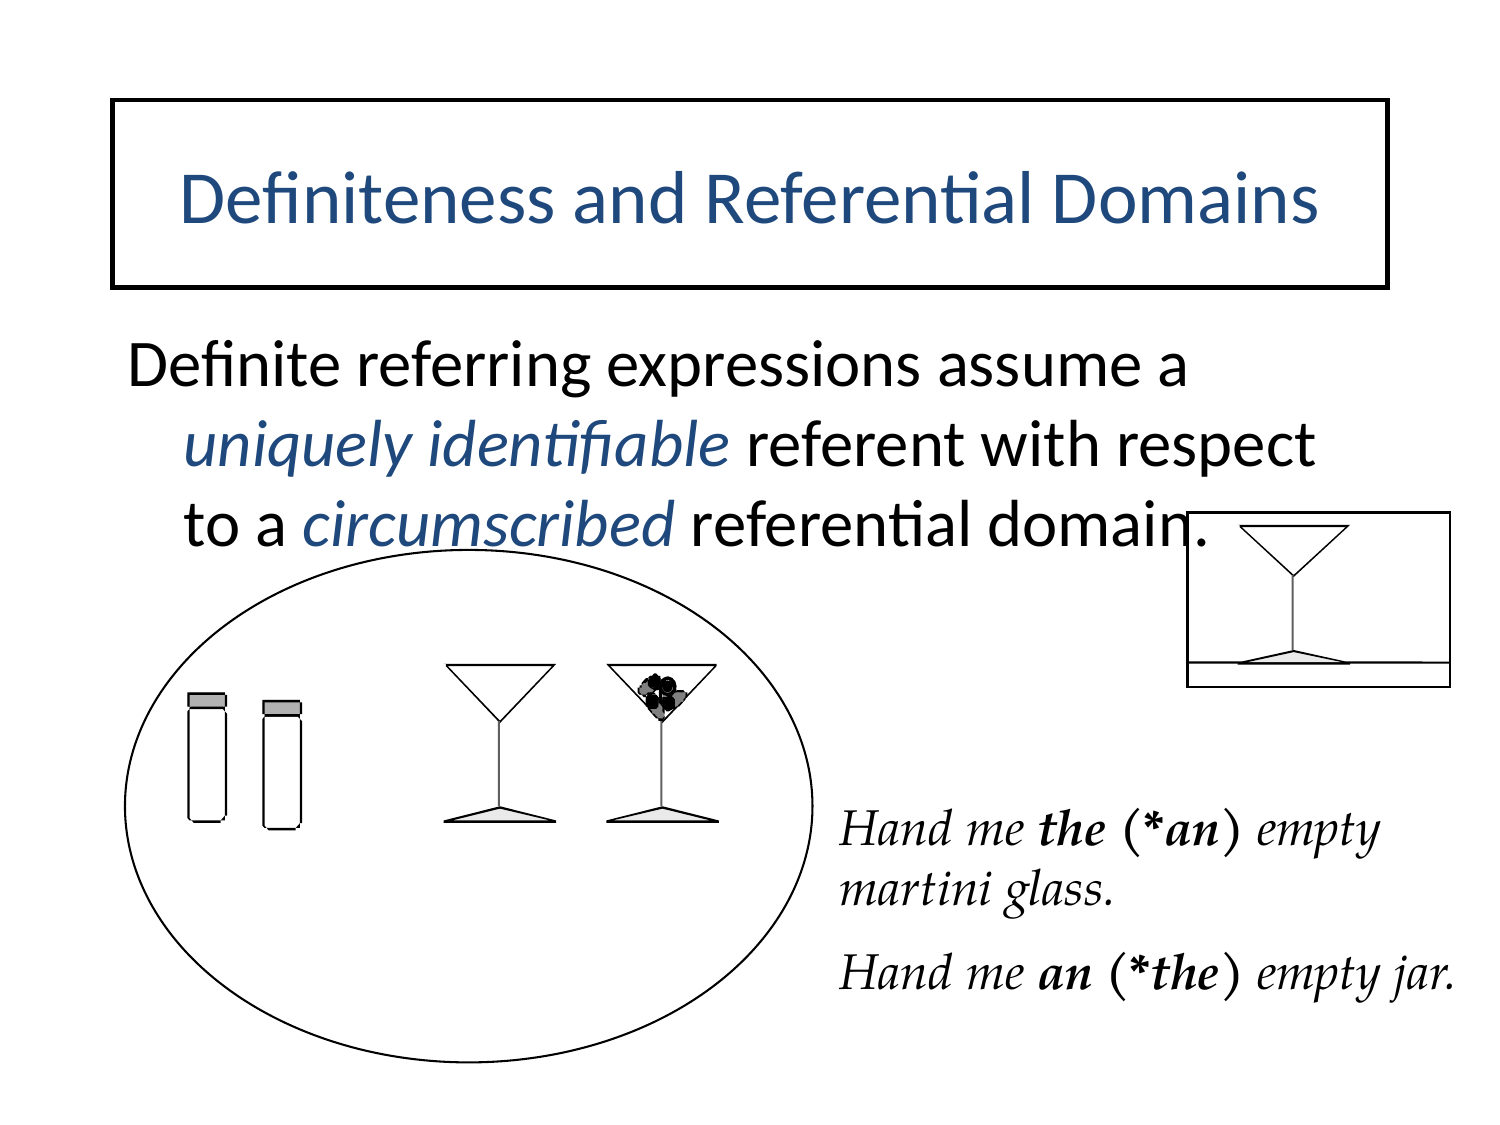

Definiteness and Referential Domains
Definite referring expressions assume a uniquely identifiable referent with respect to a circumscribed referential domain.

Hand me the (*an) empty martini glass.
Hand me an (*the) empty jar.